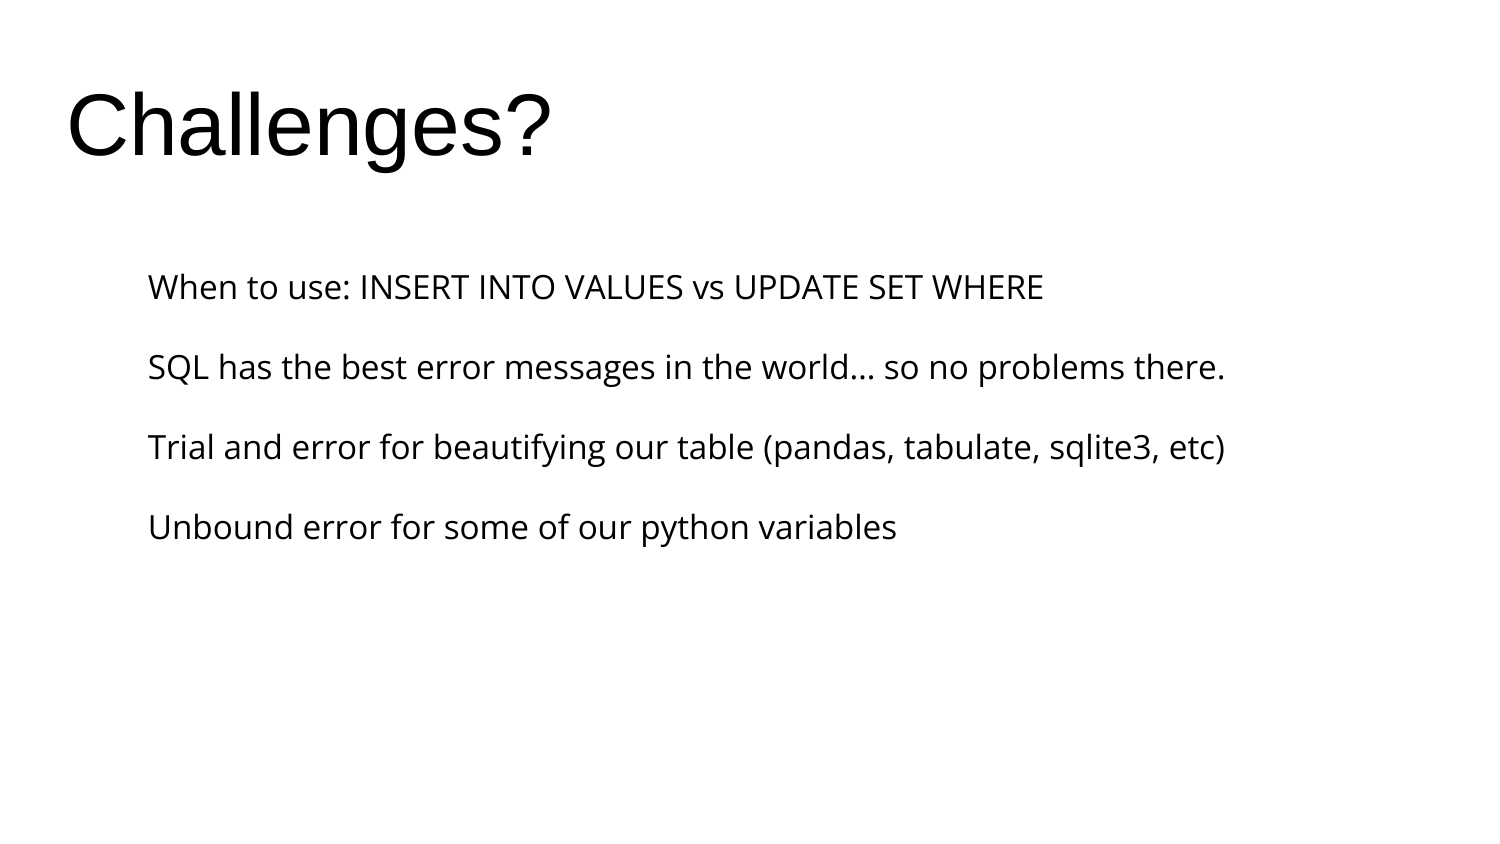

# Challenges?
When to use: INSERT INTO VALUES vs UPDATE SET WHERE

SQL has the best error messages in the world… so no problems there.

Trial and error for beautifying our table (pandas, tabulate, sqlite3, etc)

Unbound error for some of our python variables